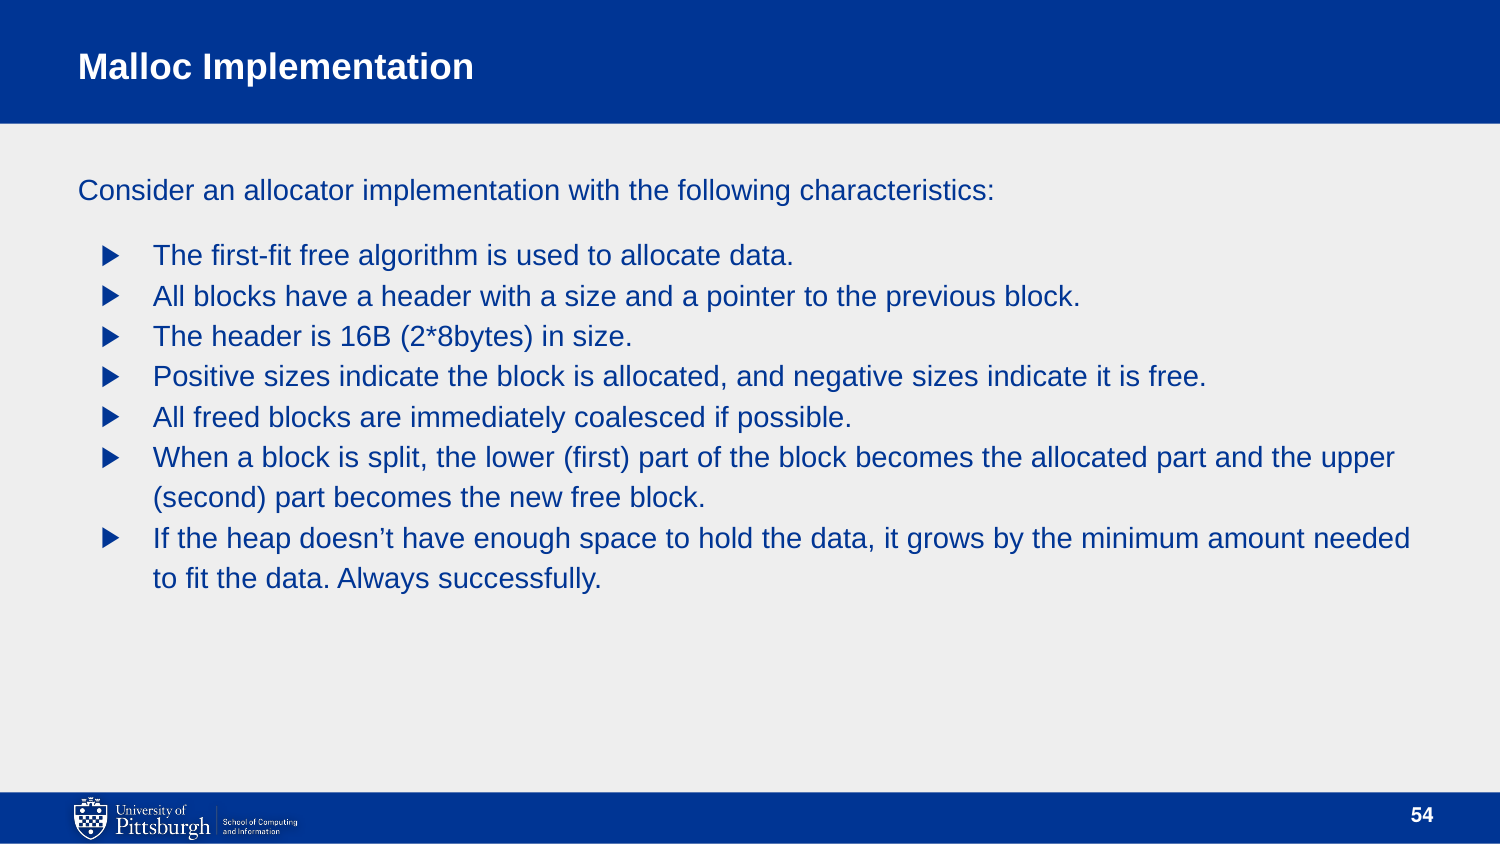

# Malloc Implementation
Consider an allocator implementation with the following characteristics:
The first-fit free algorithm is used to allocate data.
All blocks have a header with a size and a pointer to the previous block.
The header is 16B (2*8bytes) in size.
Positive sizes indicate the block is allocated, and negative sizes indicate it is free.
All freed blocks are immediately coalesced if possible.
When a block is split, the lower (first) part of the block becomes the allocated part and the upper (second) part becomes the new free block.
If the heap doesn’t have enough space to hold the data, it grows by the minimum amount needed to fit the data. Always successfully.
54